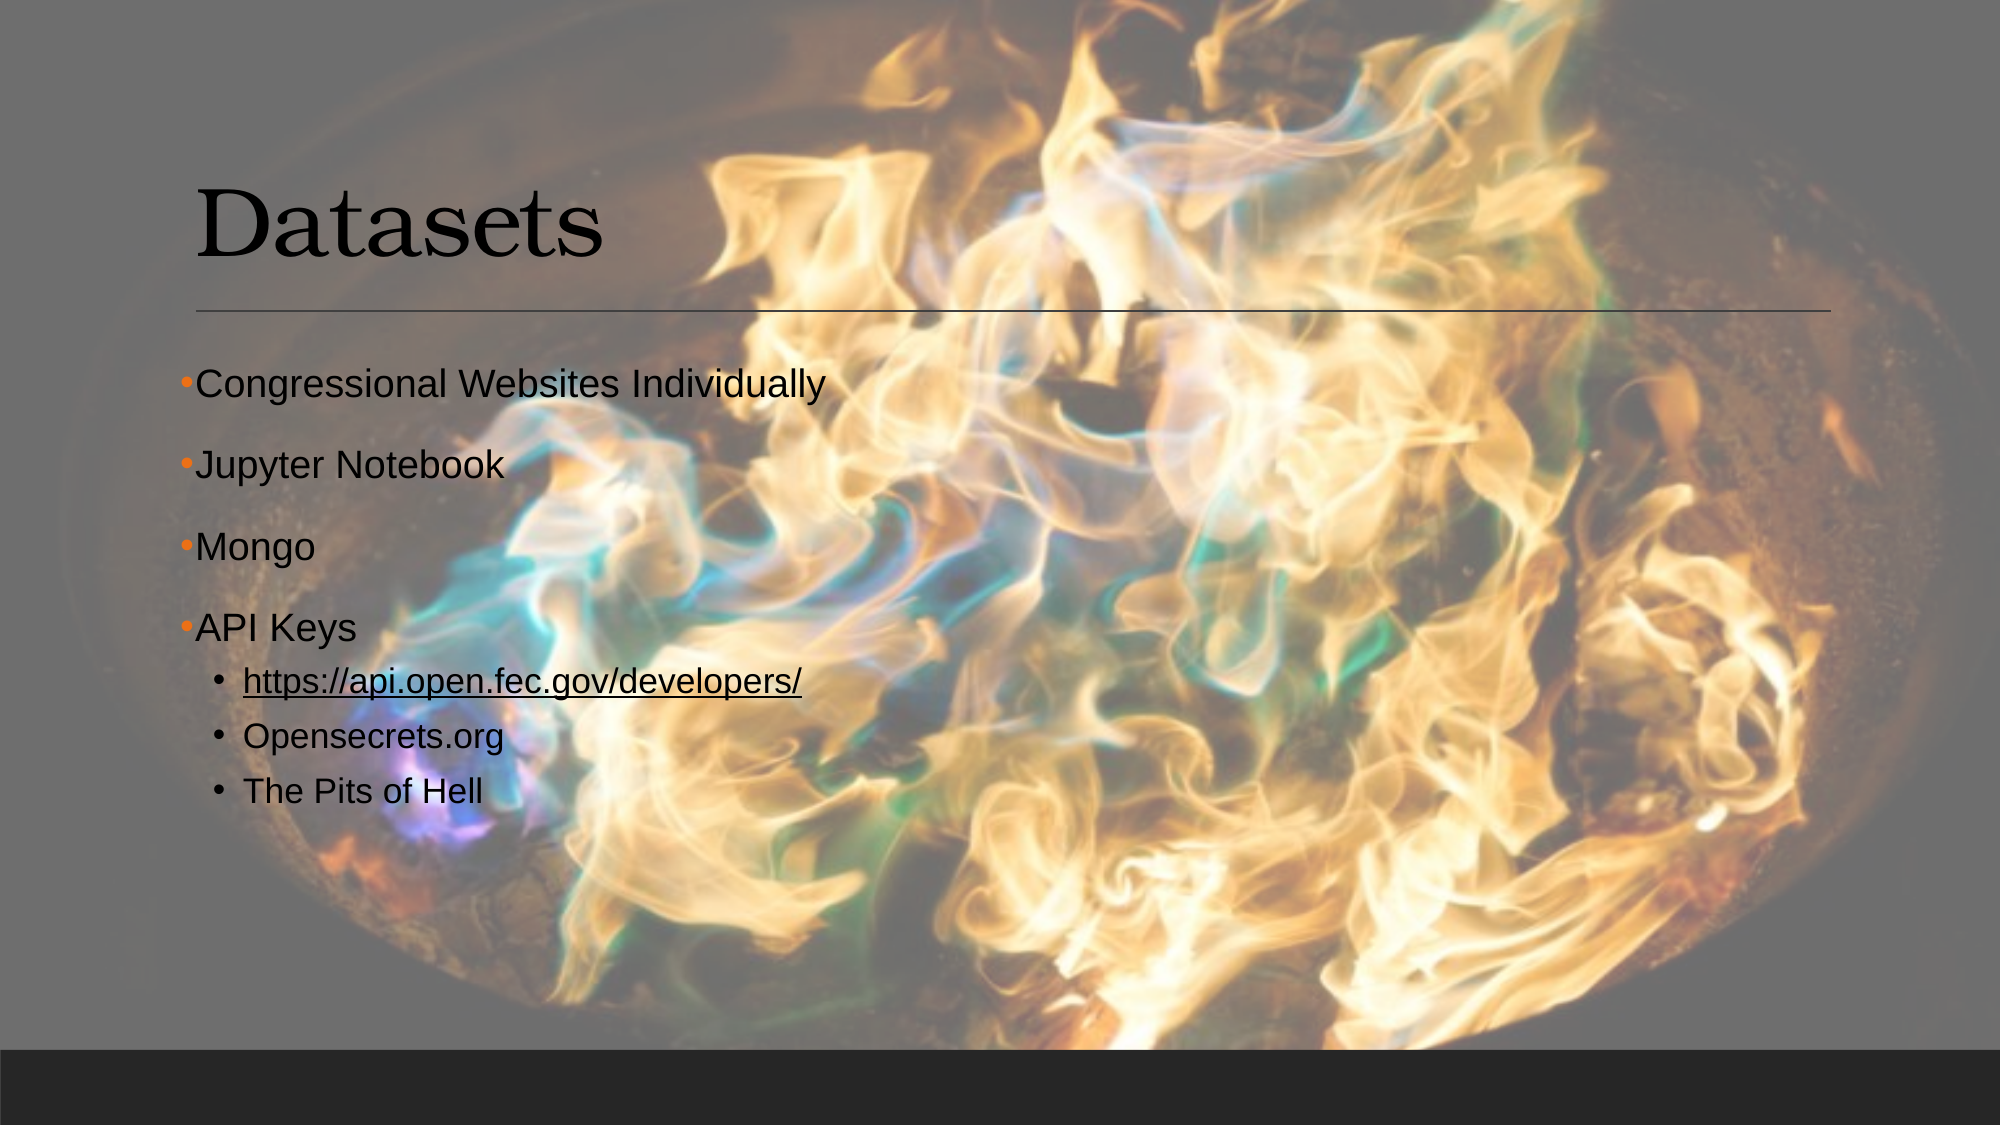

# Datasets
Congressional Websites Individually
Jupyter Notebook
Mongo
API Keys
https://api.open.fec.gov/developers/
Opensecrets.org
The Pits of Hell